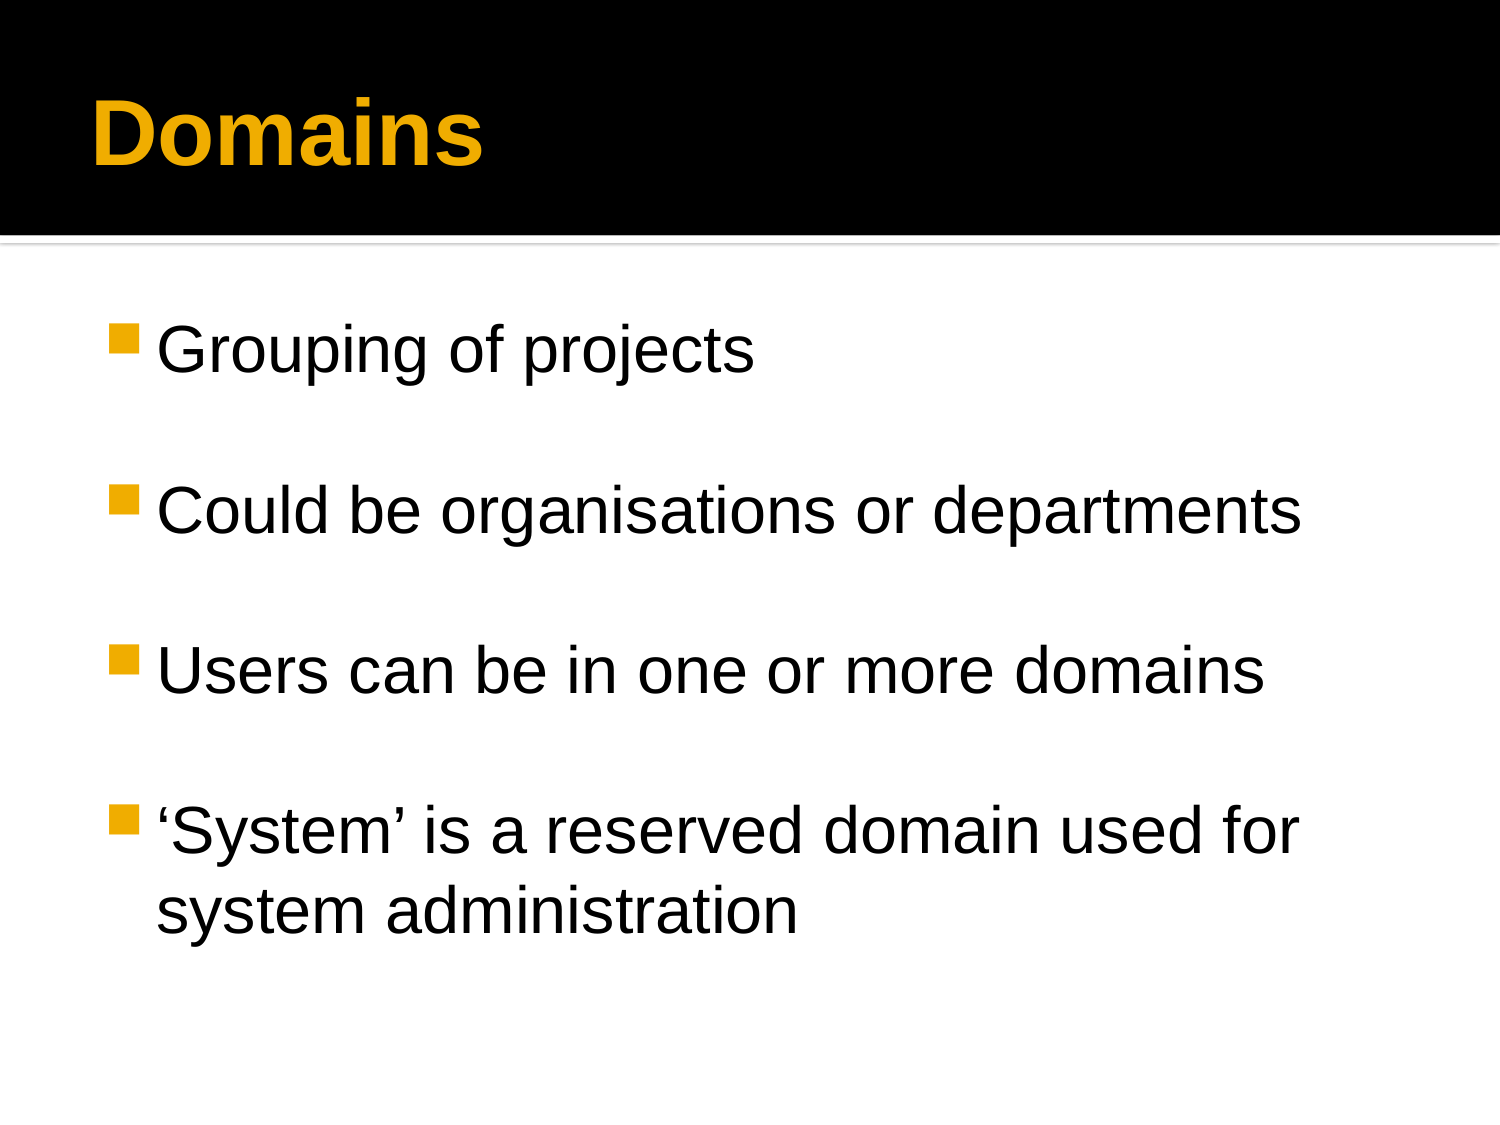

# Domains
Grouping of projects

Could be organisations or departments

Users can be in one or more domains

‘System’ is a reserved domain used for system administration